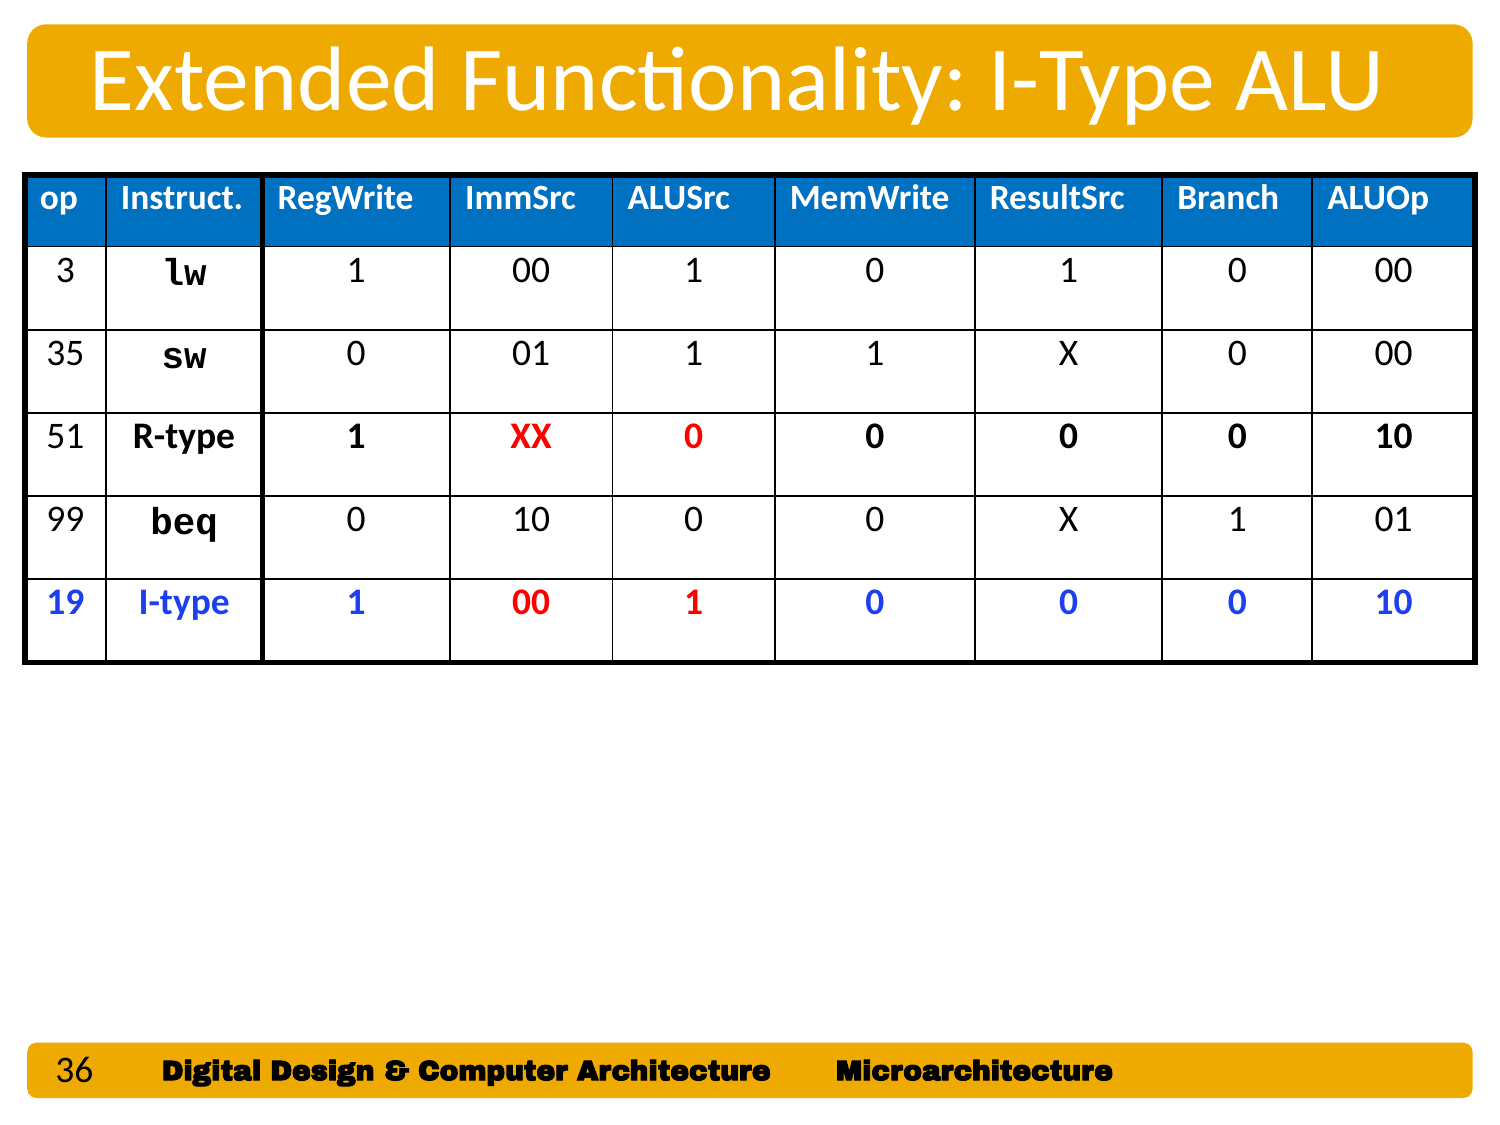

Extended Functionality: I-Type ALU
| op | Instruct. | RegWrite | ImmSrc | ALUSrc | MemWrite | ResultSrc | Branch | ALUOp |
| --- | --- | --- | --- | --- | --- | --- | --- | --- |
| 3 | lw | 1 | 00 | 1 | 0 | 1 | 0 | 00 |
| 35 | sw | 0 | 01 | 1 | 1 | X | 0 | 00 |
| 51 | R-type | 1 | XX | 0 | 0 | 0 | 0 | 10 |
| 99 | beq | 0 | 10 | 0 | 0 | X | 1 | 01 |
| 19 | I-type | 1 | 00 | 1 | 0 | 0 | 0 | 10 |
36